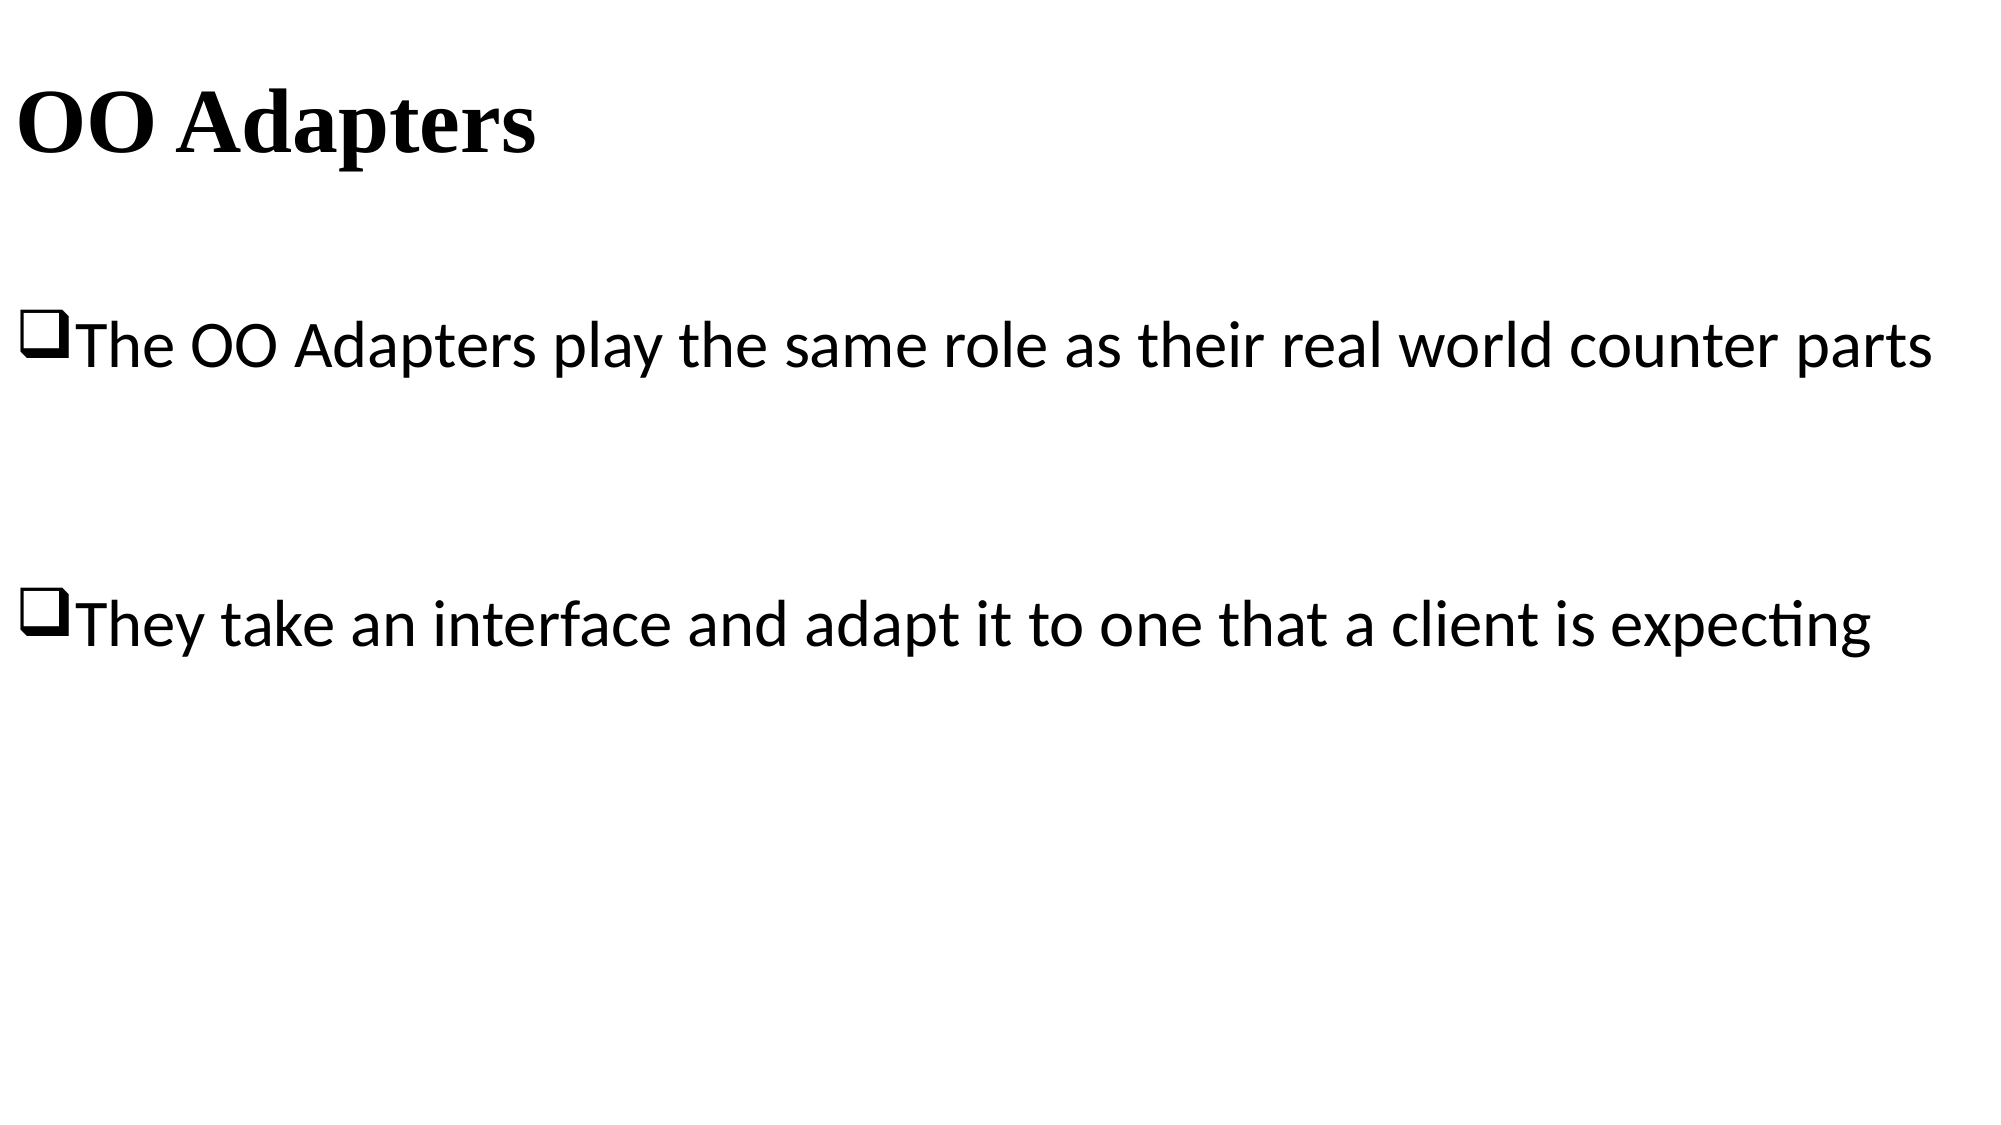

# OO Adapters
The OO Adapters play the same role as their real world counter parts

They take an interface and adapt it to one that a client is expecting